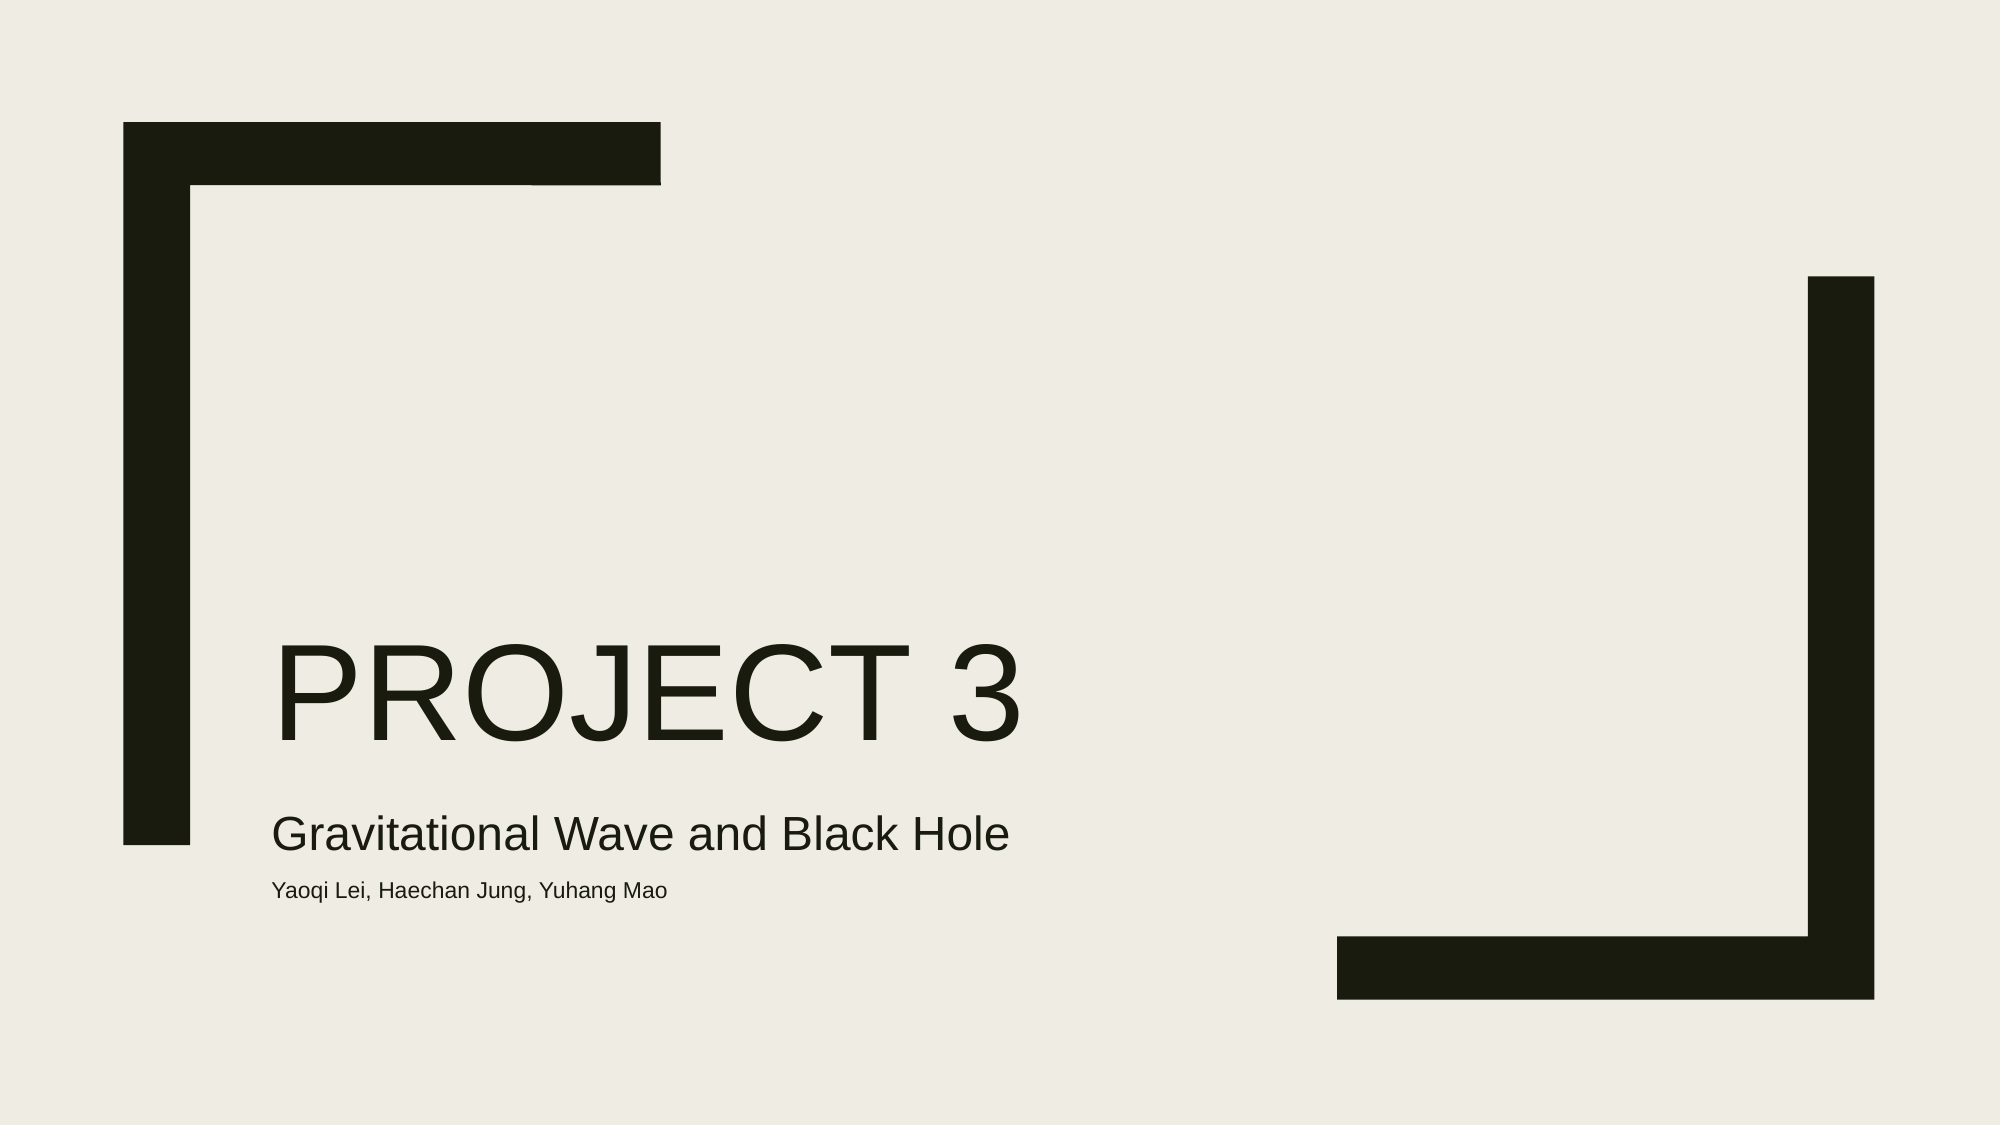

# Project 3
Gravitational Wave and Black Hole
Yaoqi Lei, Haechan Jung, Yuhang Mao